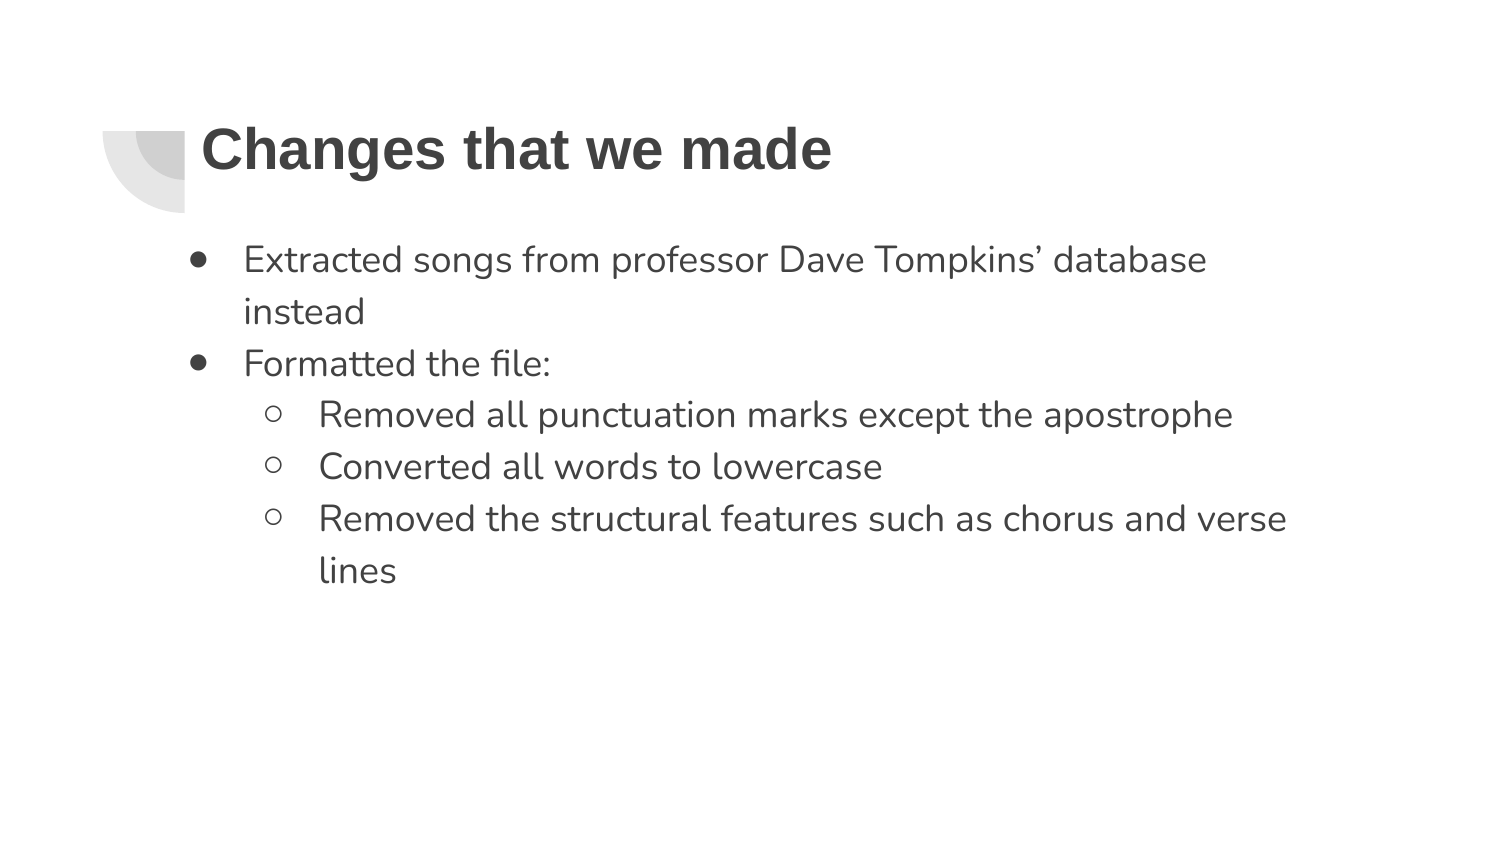

# Changes that we made
Extracted songs from professor Dave Tompkins’ database instead
Formatted the file:
Removed all punctuation marks except the apostrophe
Converted all words to lowercase
Removed the structural features such as chorus and verse lines